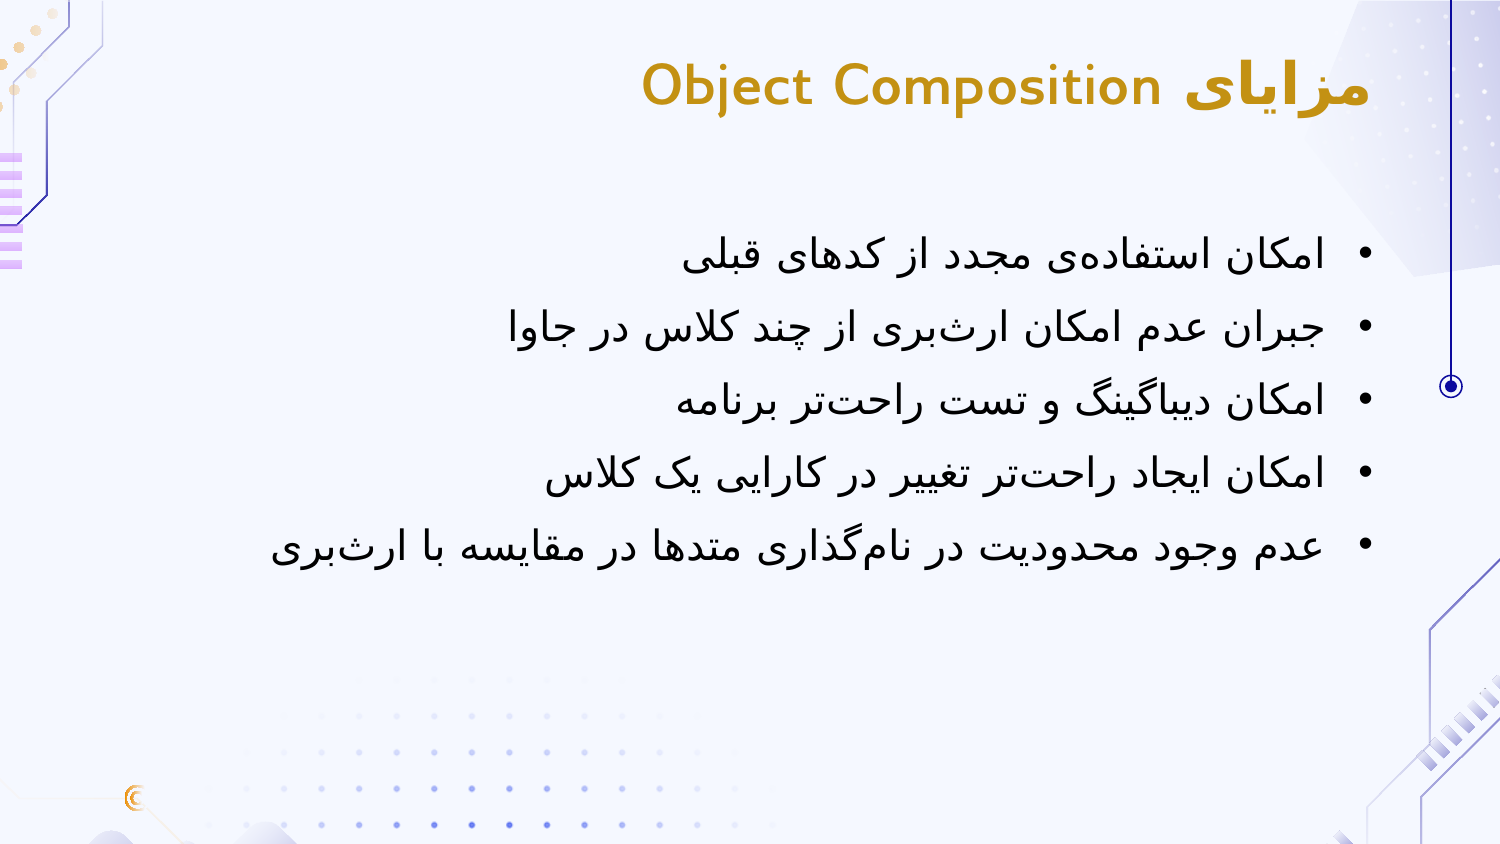

مزایای Object Composition
امکان استفاده‌ی مجدد از کدهای قبلی
جبران عدم امکان ارث‌بری از چند کلاس در جاوا
امکان دیباگینگ و تست راحت‌تر برنامه
امکان ایجاد راحت‌تر تغییر در کارایی یک کلاس
عدم وجود محدودیت در نام‌گذاری متدها در مقایسه با ارث‌بری